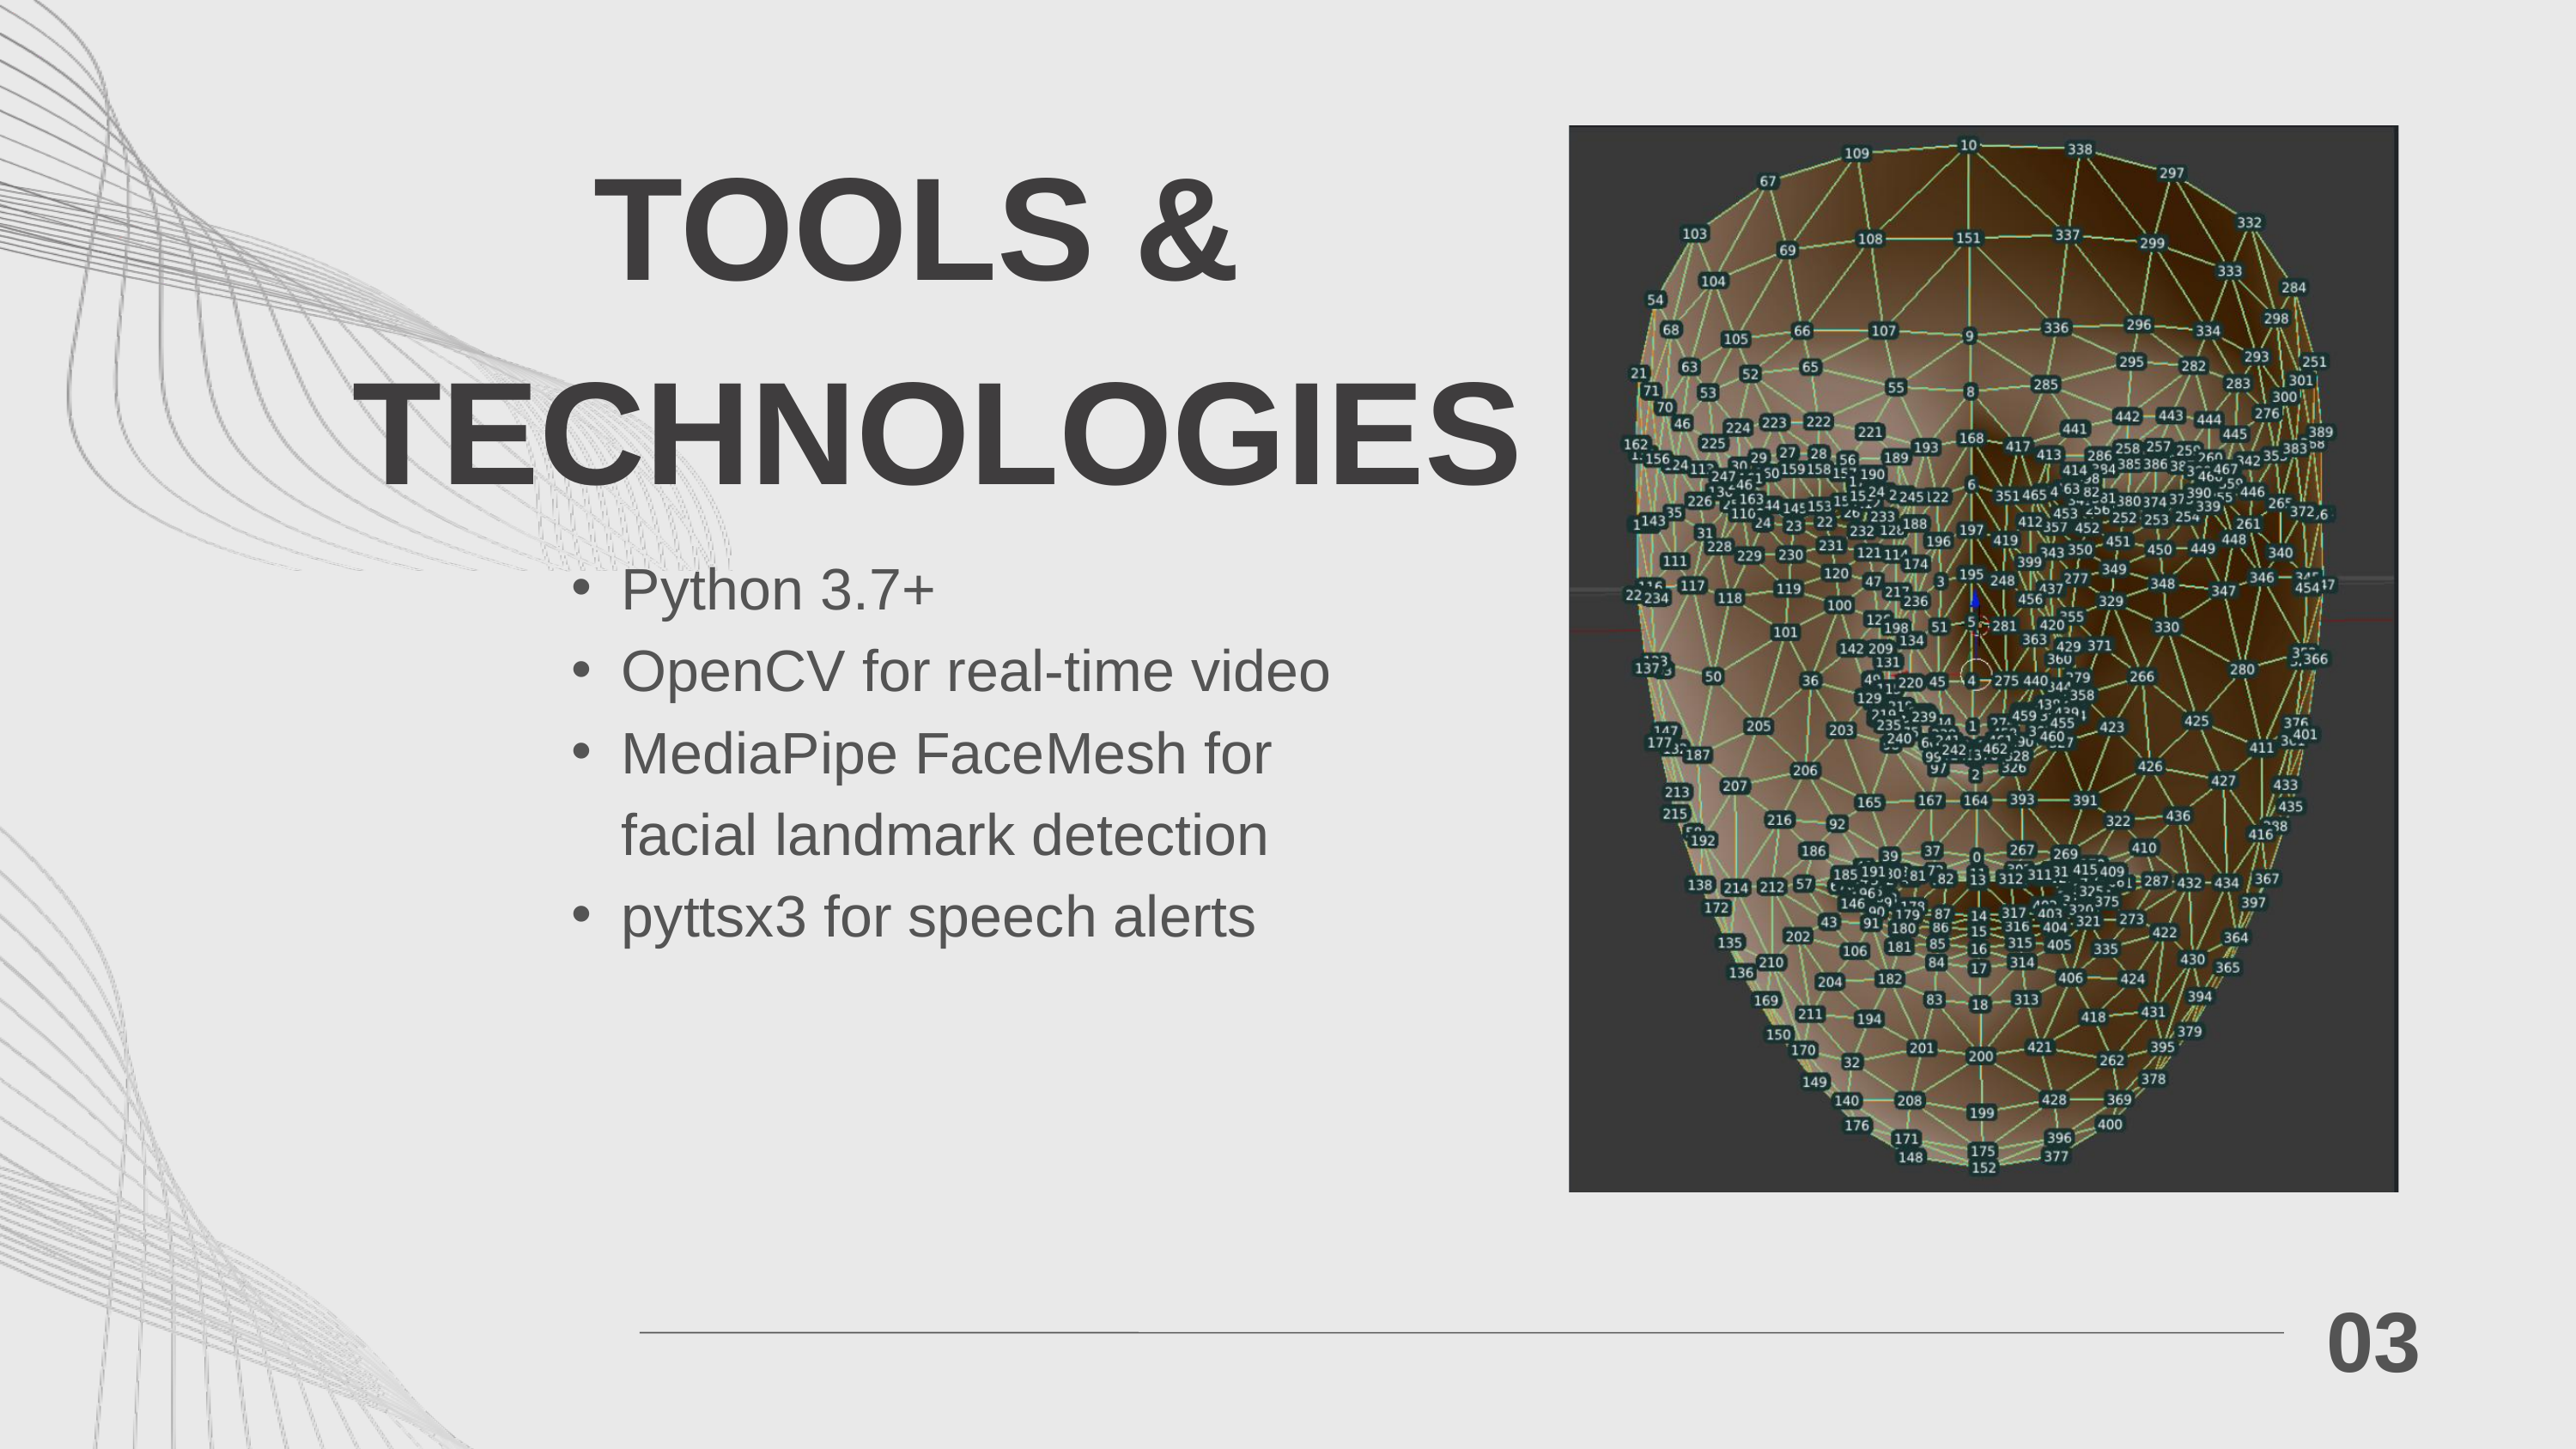

TOOLS &
TECHNOLOGIES

Python 3.7+
OpenCV for real-time video
MediaPipe FaceMesh for facial landmark detection
pyttsx3 for speech alerts

03